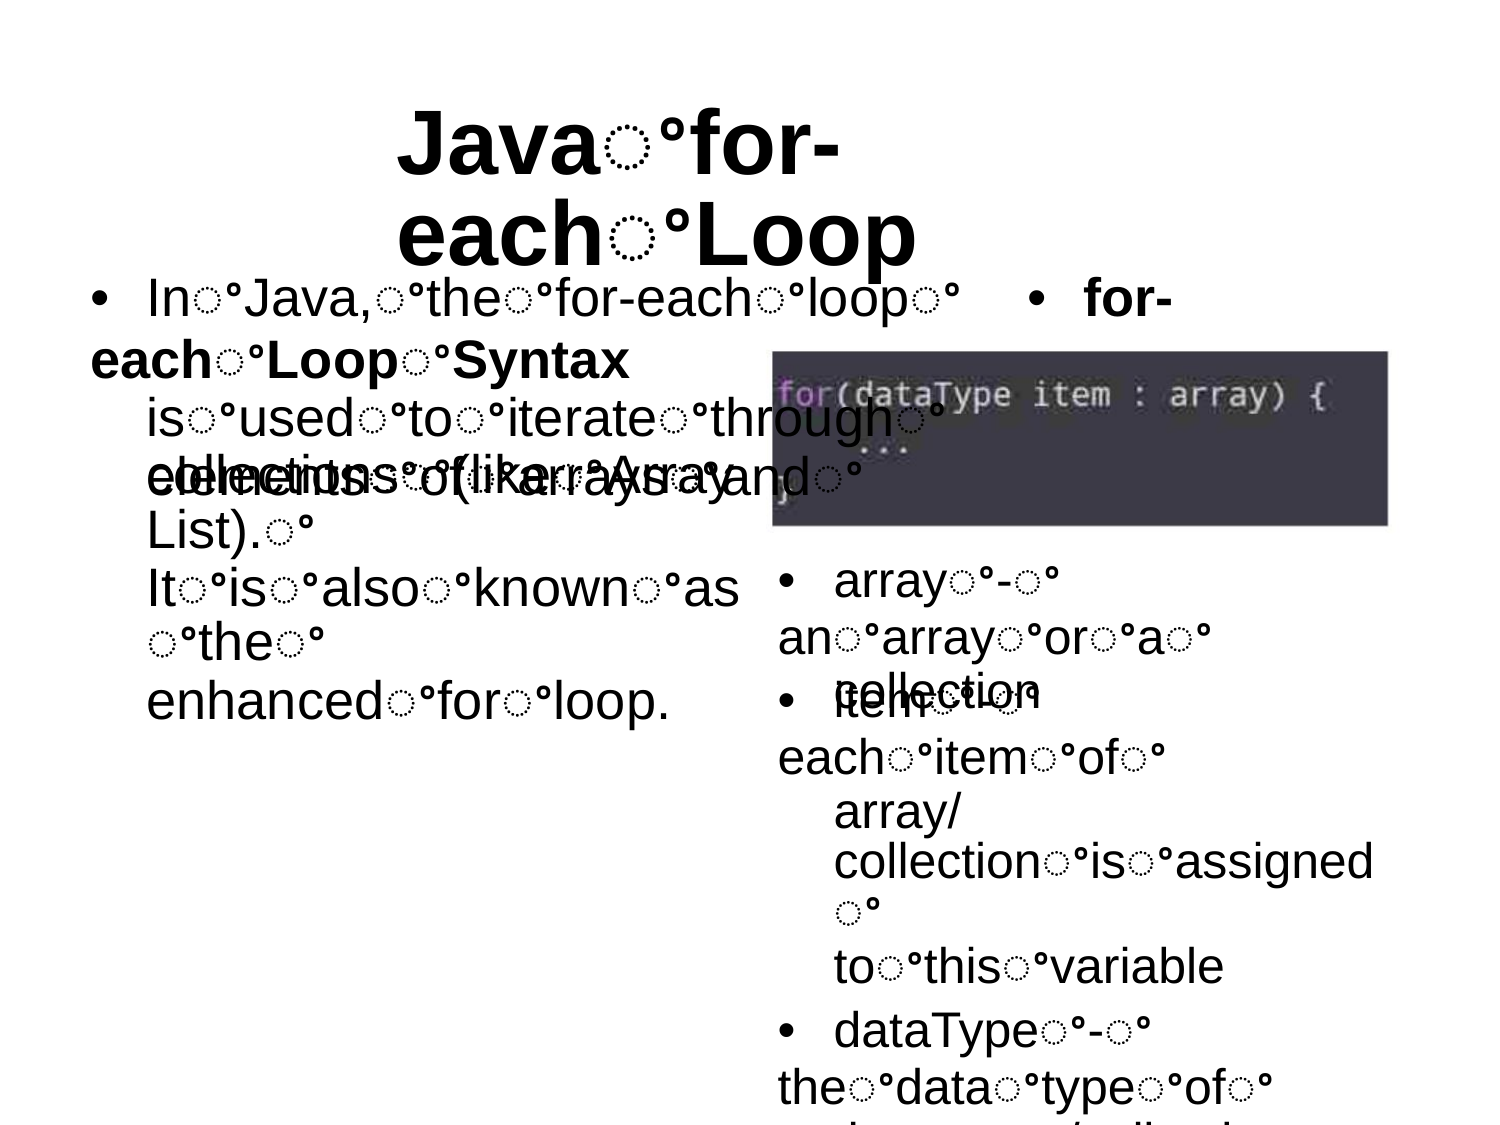

Javaꢀfor-eachꢀLoop
• InꢀJava,ꢀtheꢀfor-eachꢀloopꢀ • for-eachꢀLoopꢀSyntax
isꢀusedꢀtoꢀiterateꢀthroughꢀ
elementsꢀofꢀarraysꢀandꢀ
collectionsꢀ(likeꢀArrayList).ꢀ
Itꢀisꢀalsoꢀknownꢀasꢀtheꢀ
enhancedꢀforꢀloop.
• arrayꢀ-ꢀanꢀarrayꢀorꢀaꢀ
collection
• itemꢀ-ꢀeachꢀitemꢀofꢀ
array/collectionꢀisꢀassignedꢀ
toꢀthisꢀvariable
• dataTypeꢀ-ꢀtheꢀdataꢀtypeꢀofꢀ
theꢀarray/collection